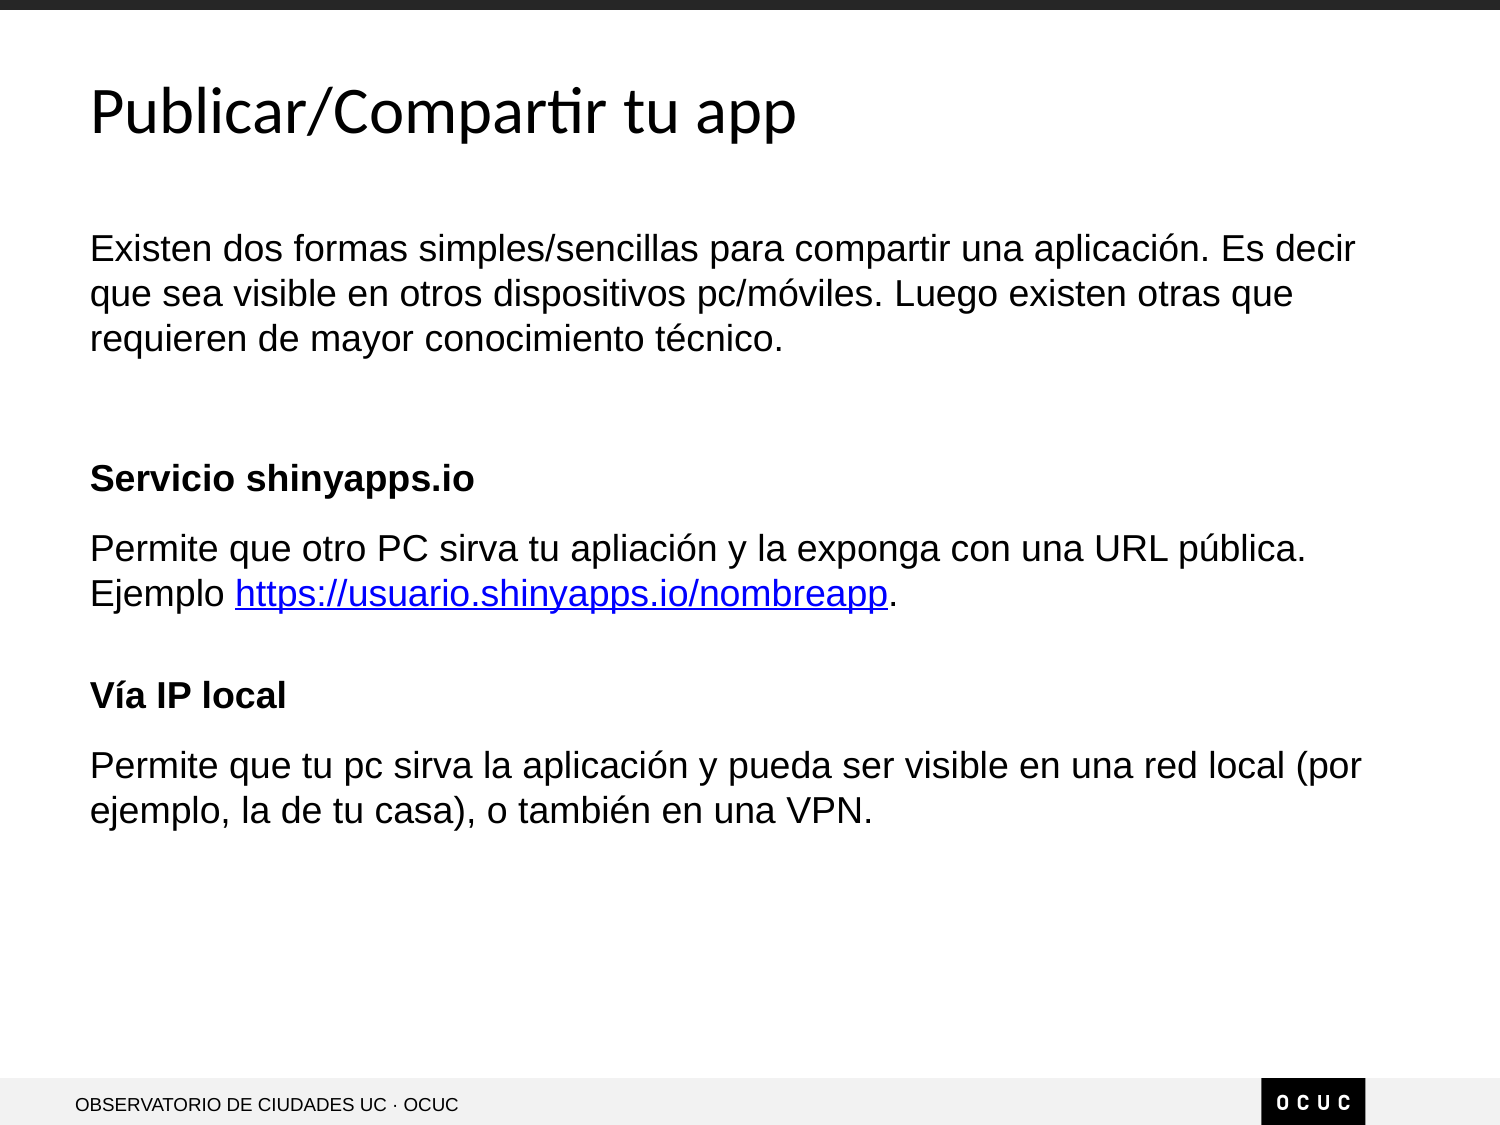

# Publicar/Compartir tu app

Existen dos formas simples/sencillas para compartir una aplicación. Es decir que sea visible en otros dispositivos pc/móviles. Luego existen otras que requieren de mayor conocimiento técnico.

Servicio shinyapps.io
Permite que otro PC sirva tu apliación y la exponga con una URL pública. Ejemplo https://usuario.shinyapps.io/nombreapp.

Vía IP local
Permite que tu pc sirva la aplicación y pueda ser visible en una red local (por ejemplo, la de tu casa), o también en una VPN.